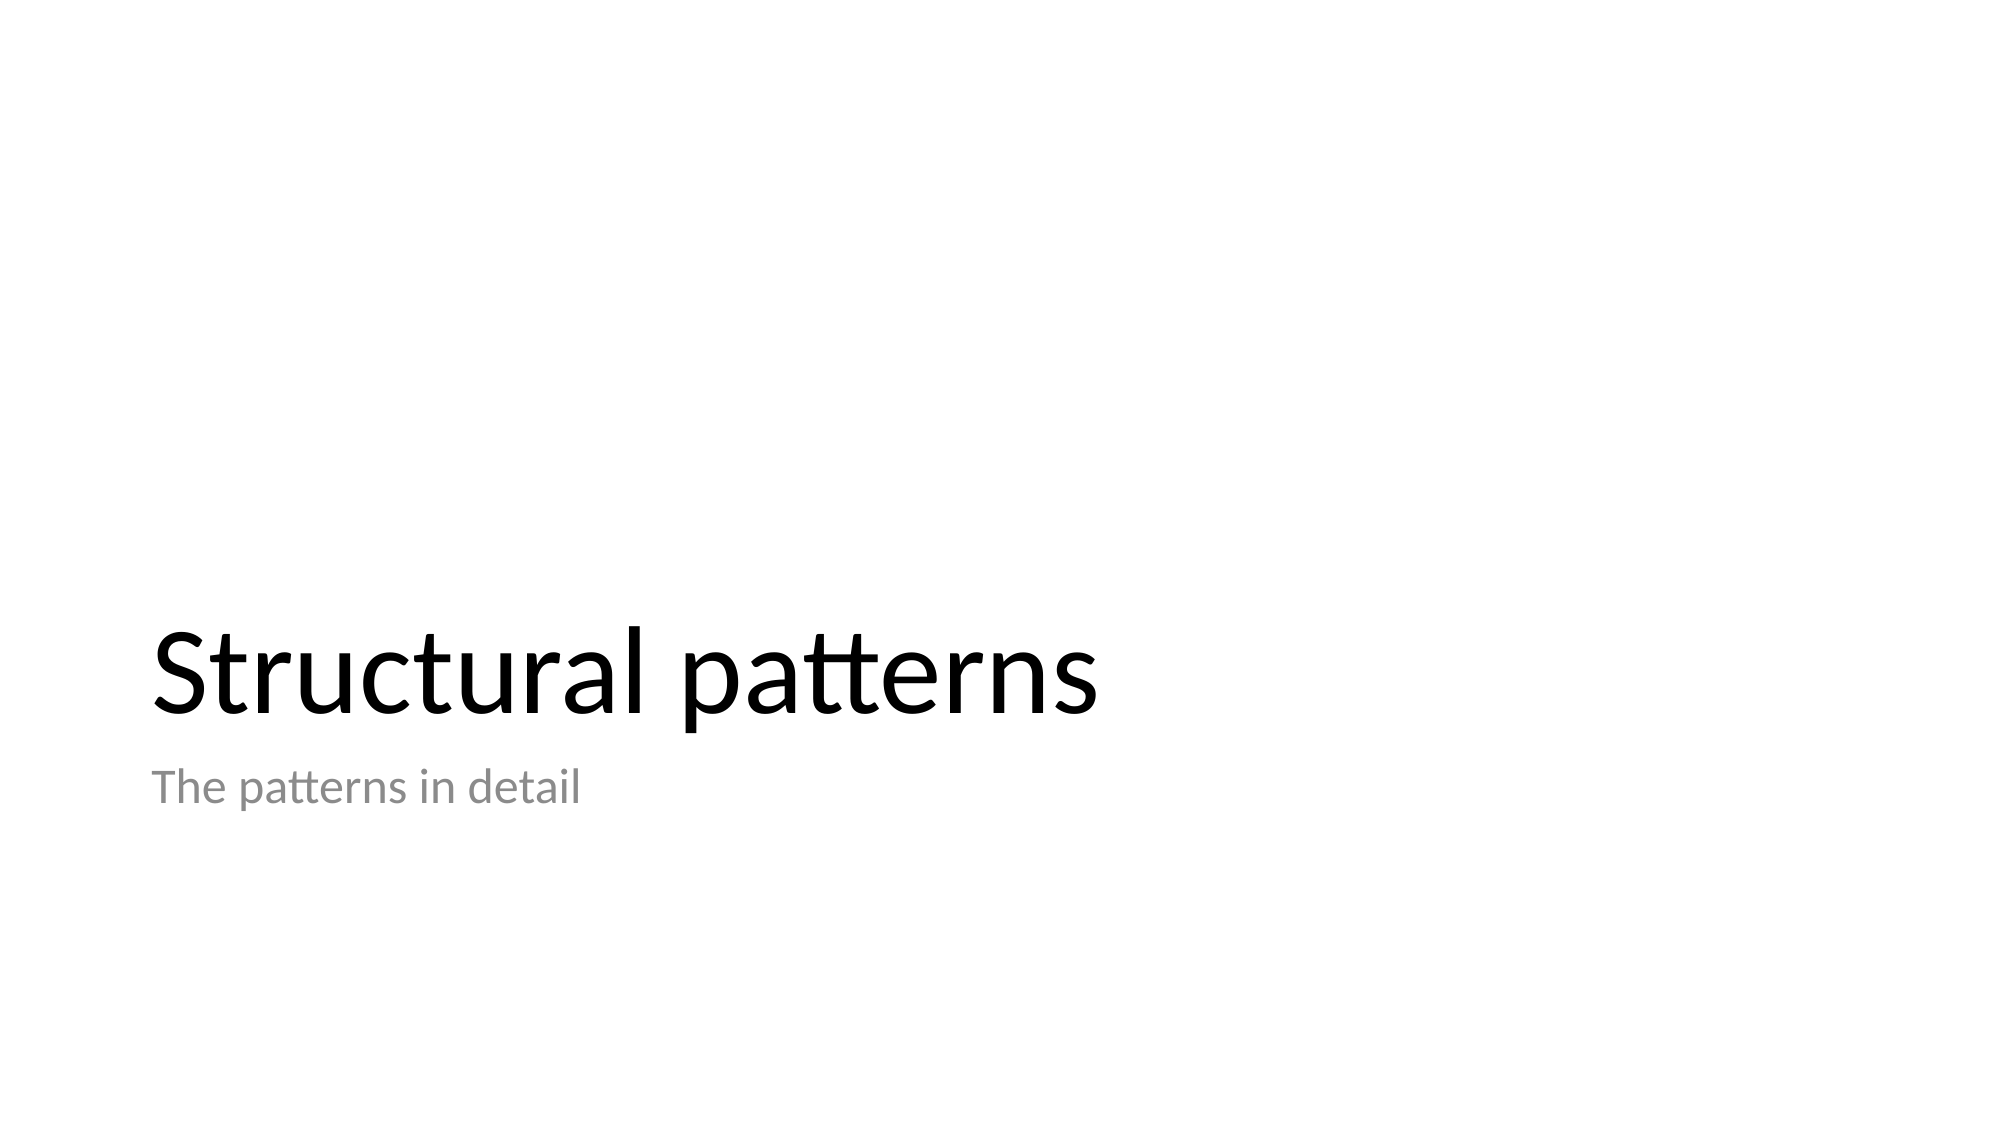

# Structural patterns
The patterns in detail